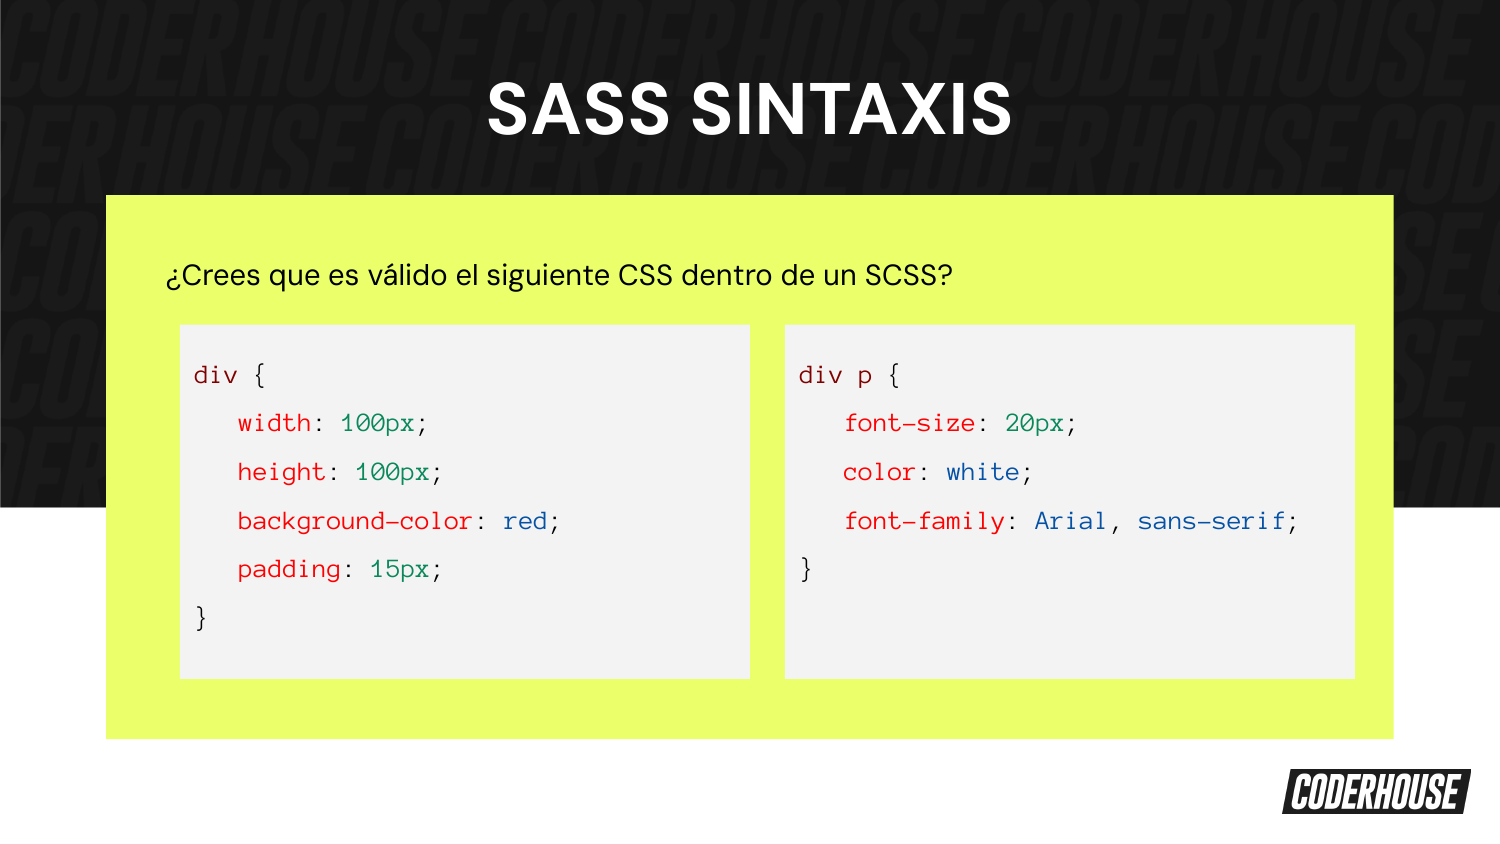

SASS SINTAXIS

¿Crees que es válido el siguiente CSS dentro de un SCSS?
div {
   width: 100px;
   height: 100px;
   background-color: red;
   padding: 15px;
}

div p {
   font-size: 20px;
   color: white;
   font-family: Arial, sans-serif;
}